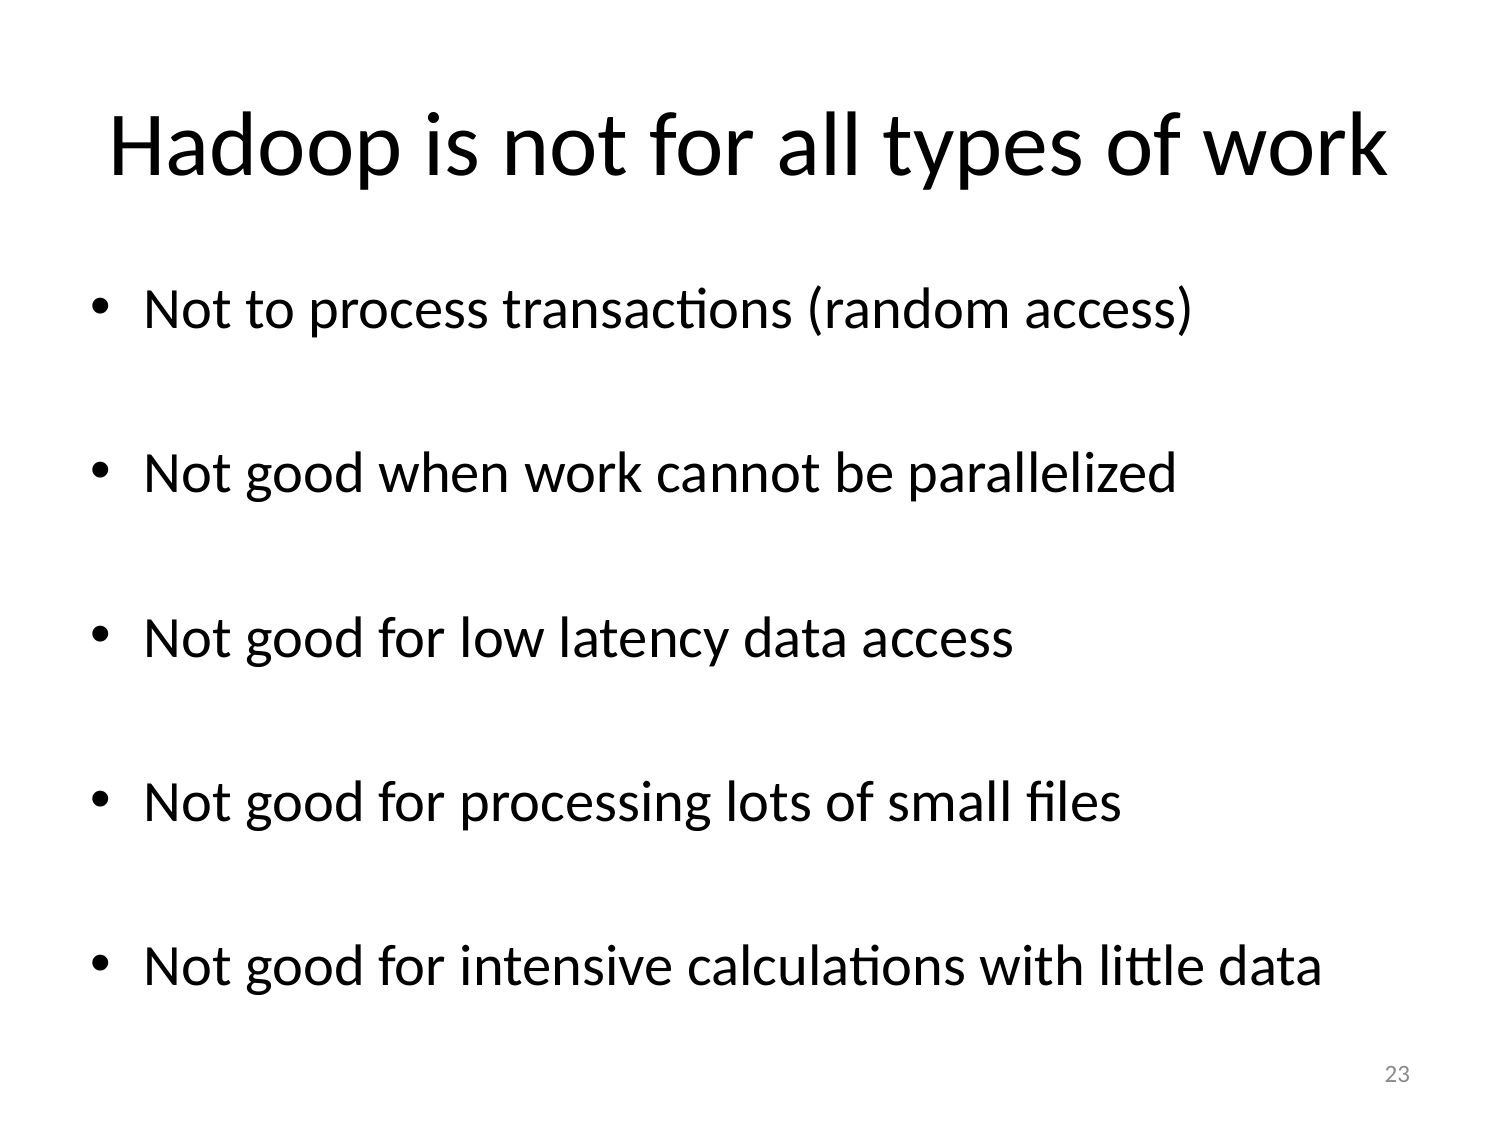

# Hadoop is not for all types of work
Not to process transactions (random access)

Not good when work cannot be parallelized

Not good for low latency data access

Not good for processing lots of small files

Not good for intensive calculations with little data

23